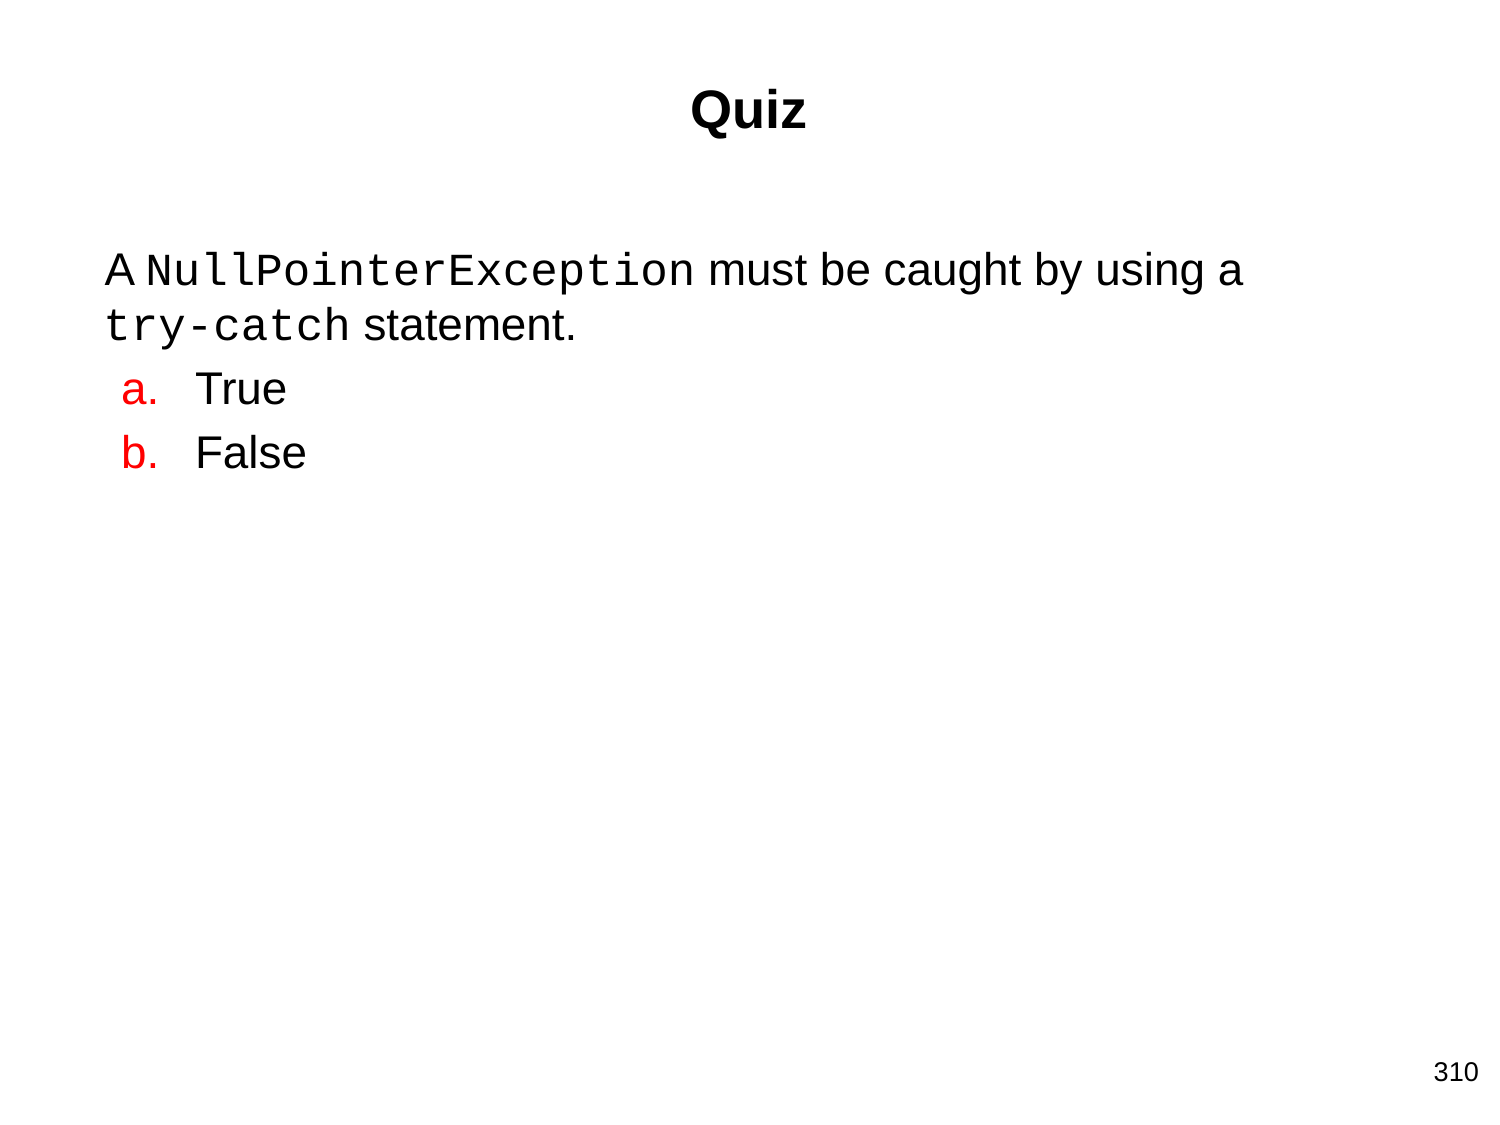

# Quiz
A NullPointerException must be caught by using a
try-catch statement.
True
False
310